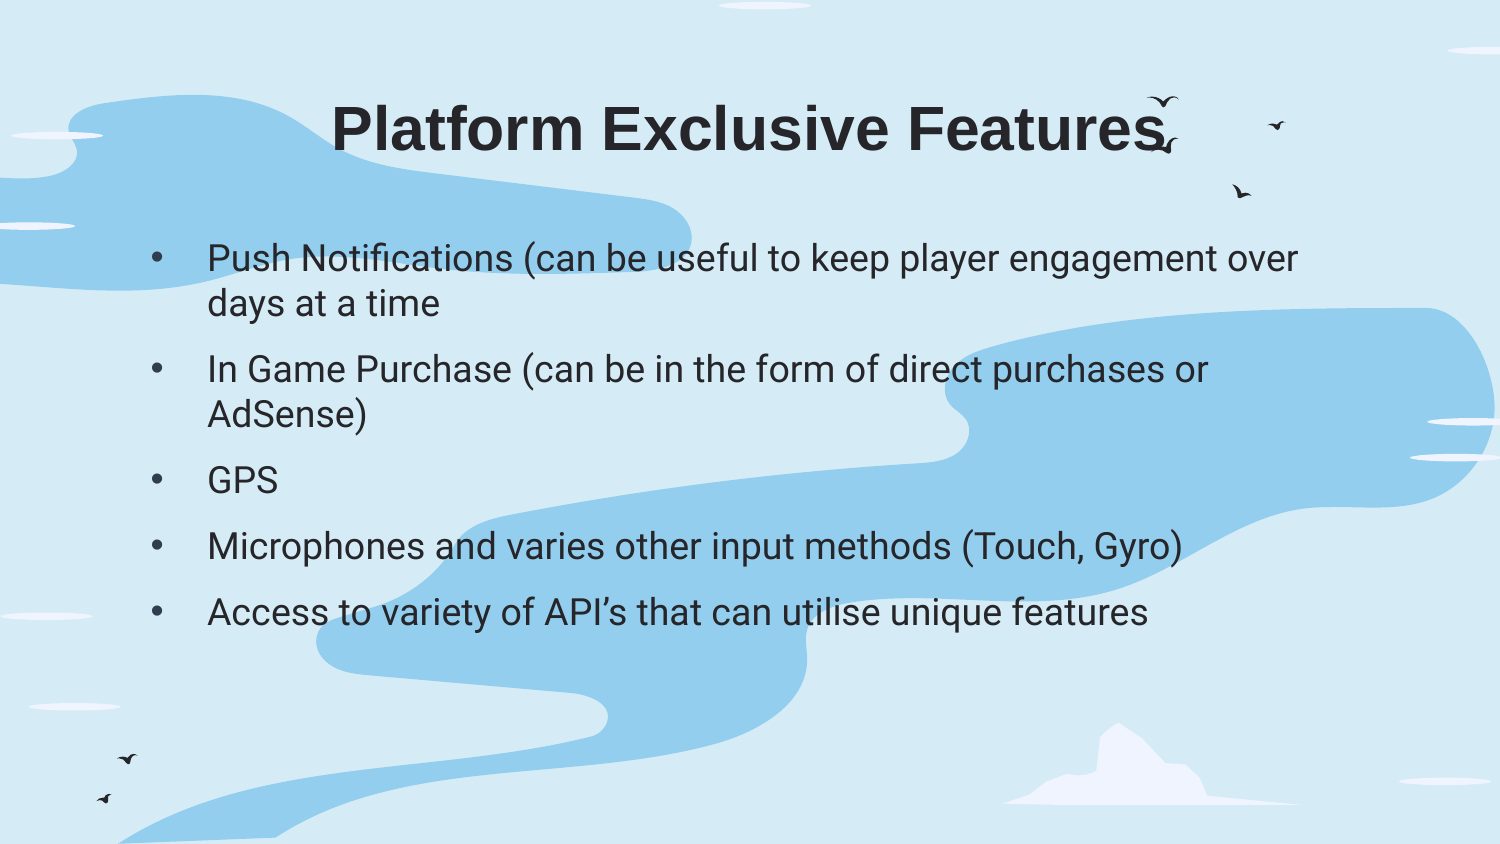

# Platform Exclusive Features
Push Notifications (can be useful to keep player engagement over days at a time
In Game Purchase (can be in the form of direct purchases or AdSense)
GPS
Microphones and varies other input methods (Touch, Gyro)
Access to variety of API’s that can utilise unique features